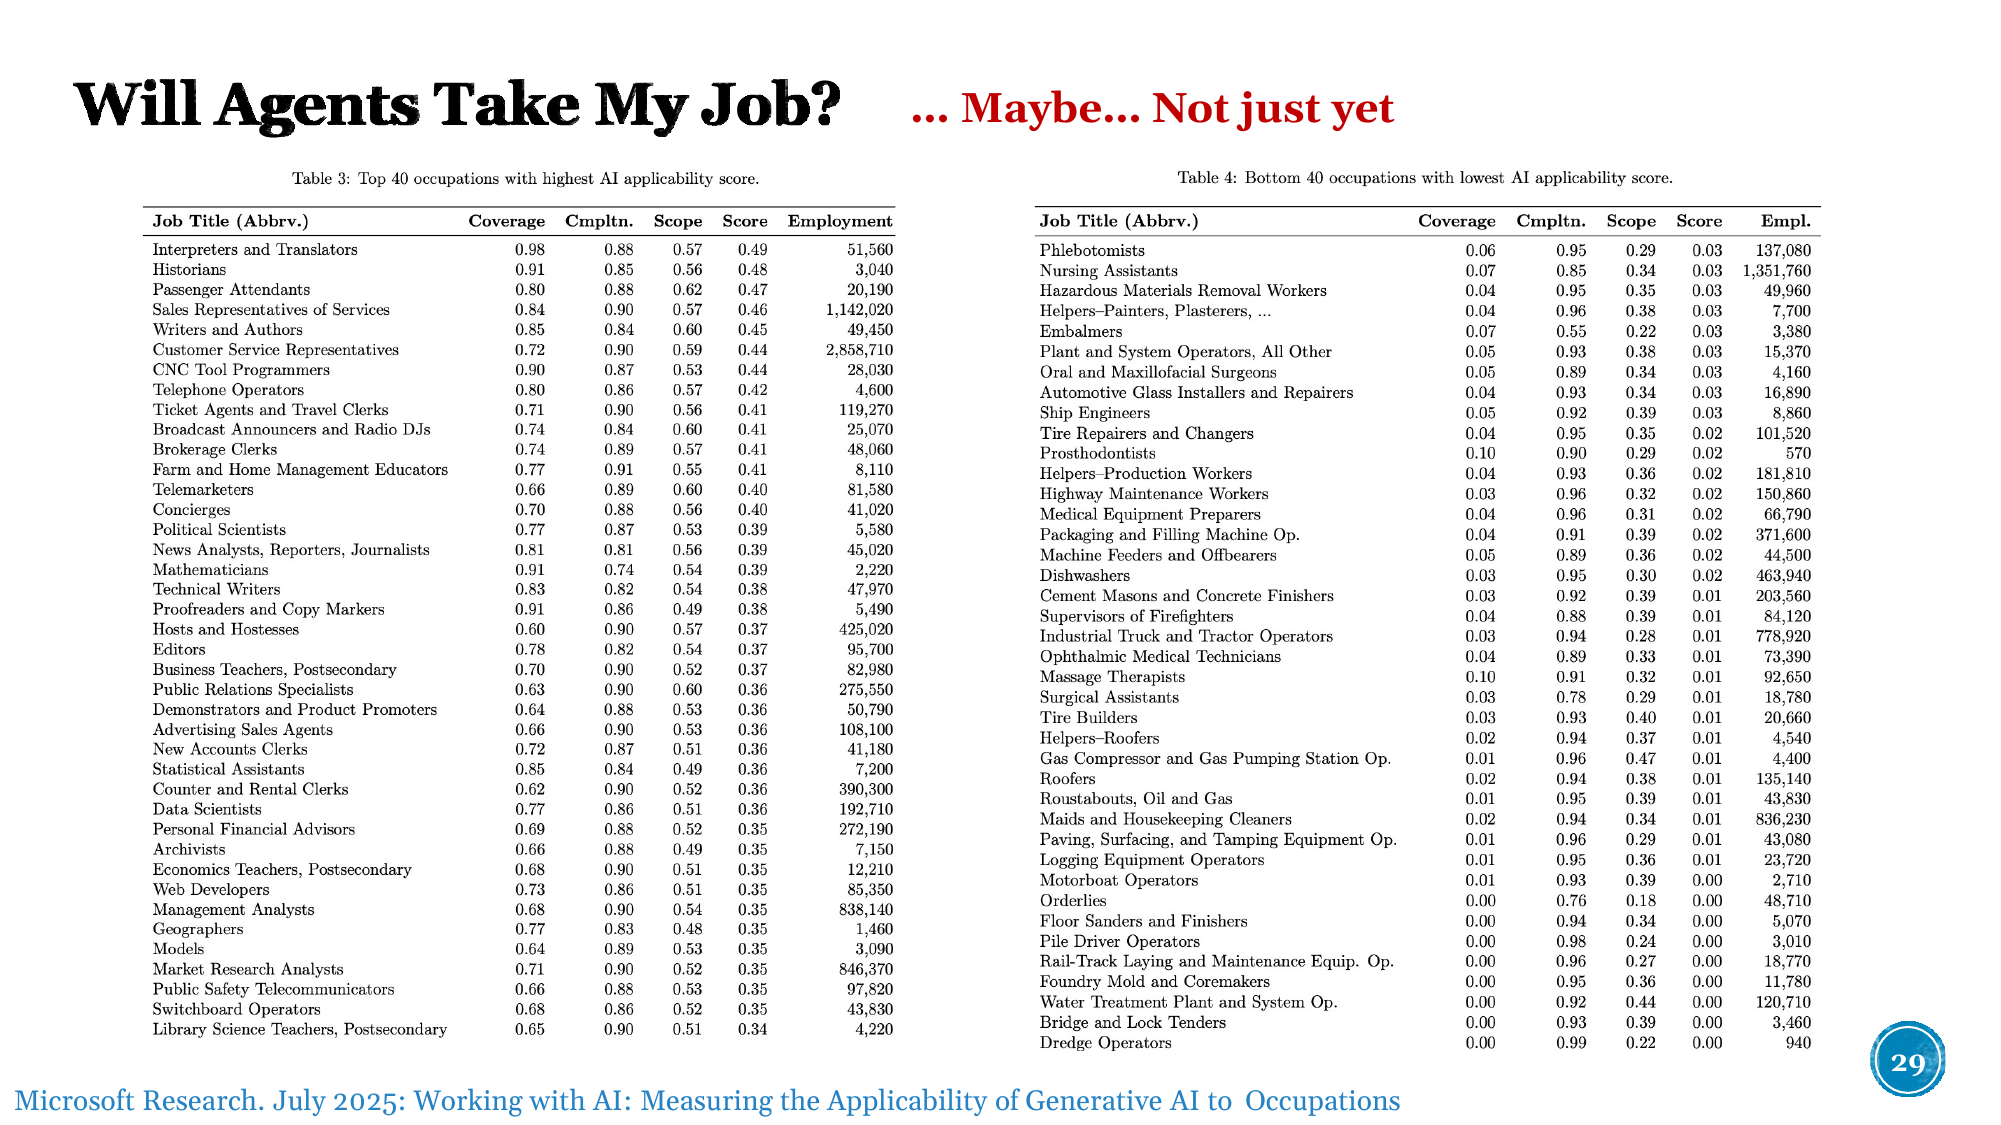

# Will Agents Take My Job?
… Maybe… Not just yet

29
Microsoft Research. July 2025: Working with AI: Measuring the Applicability of Generative AI to Occupations